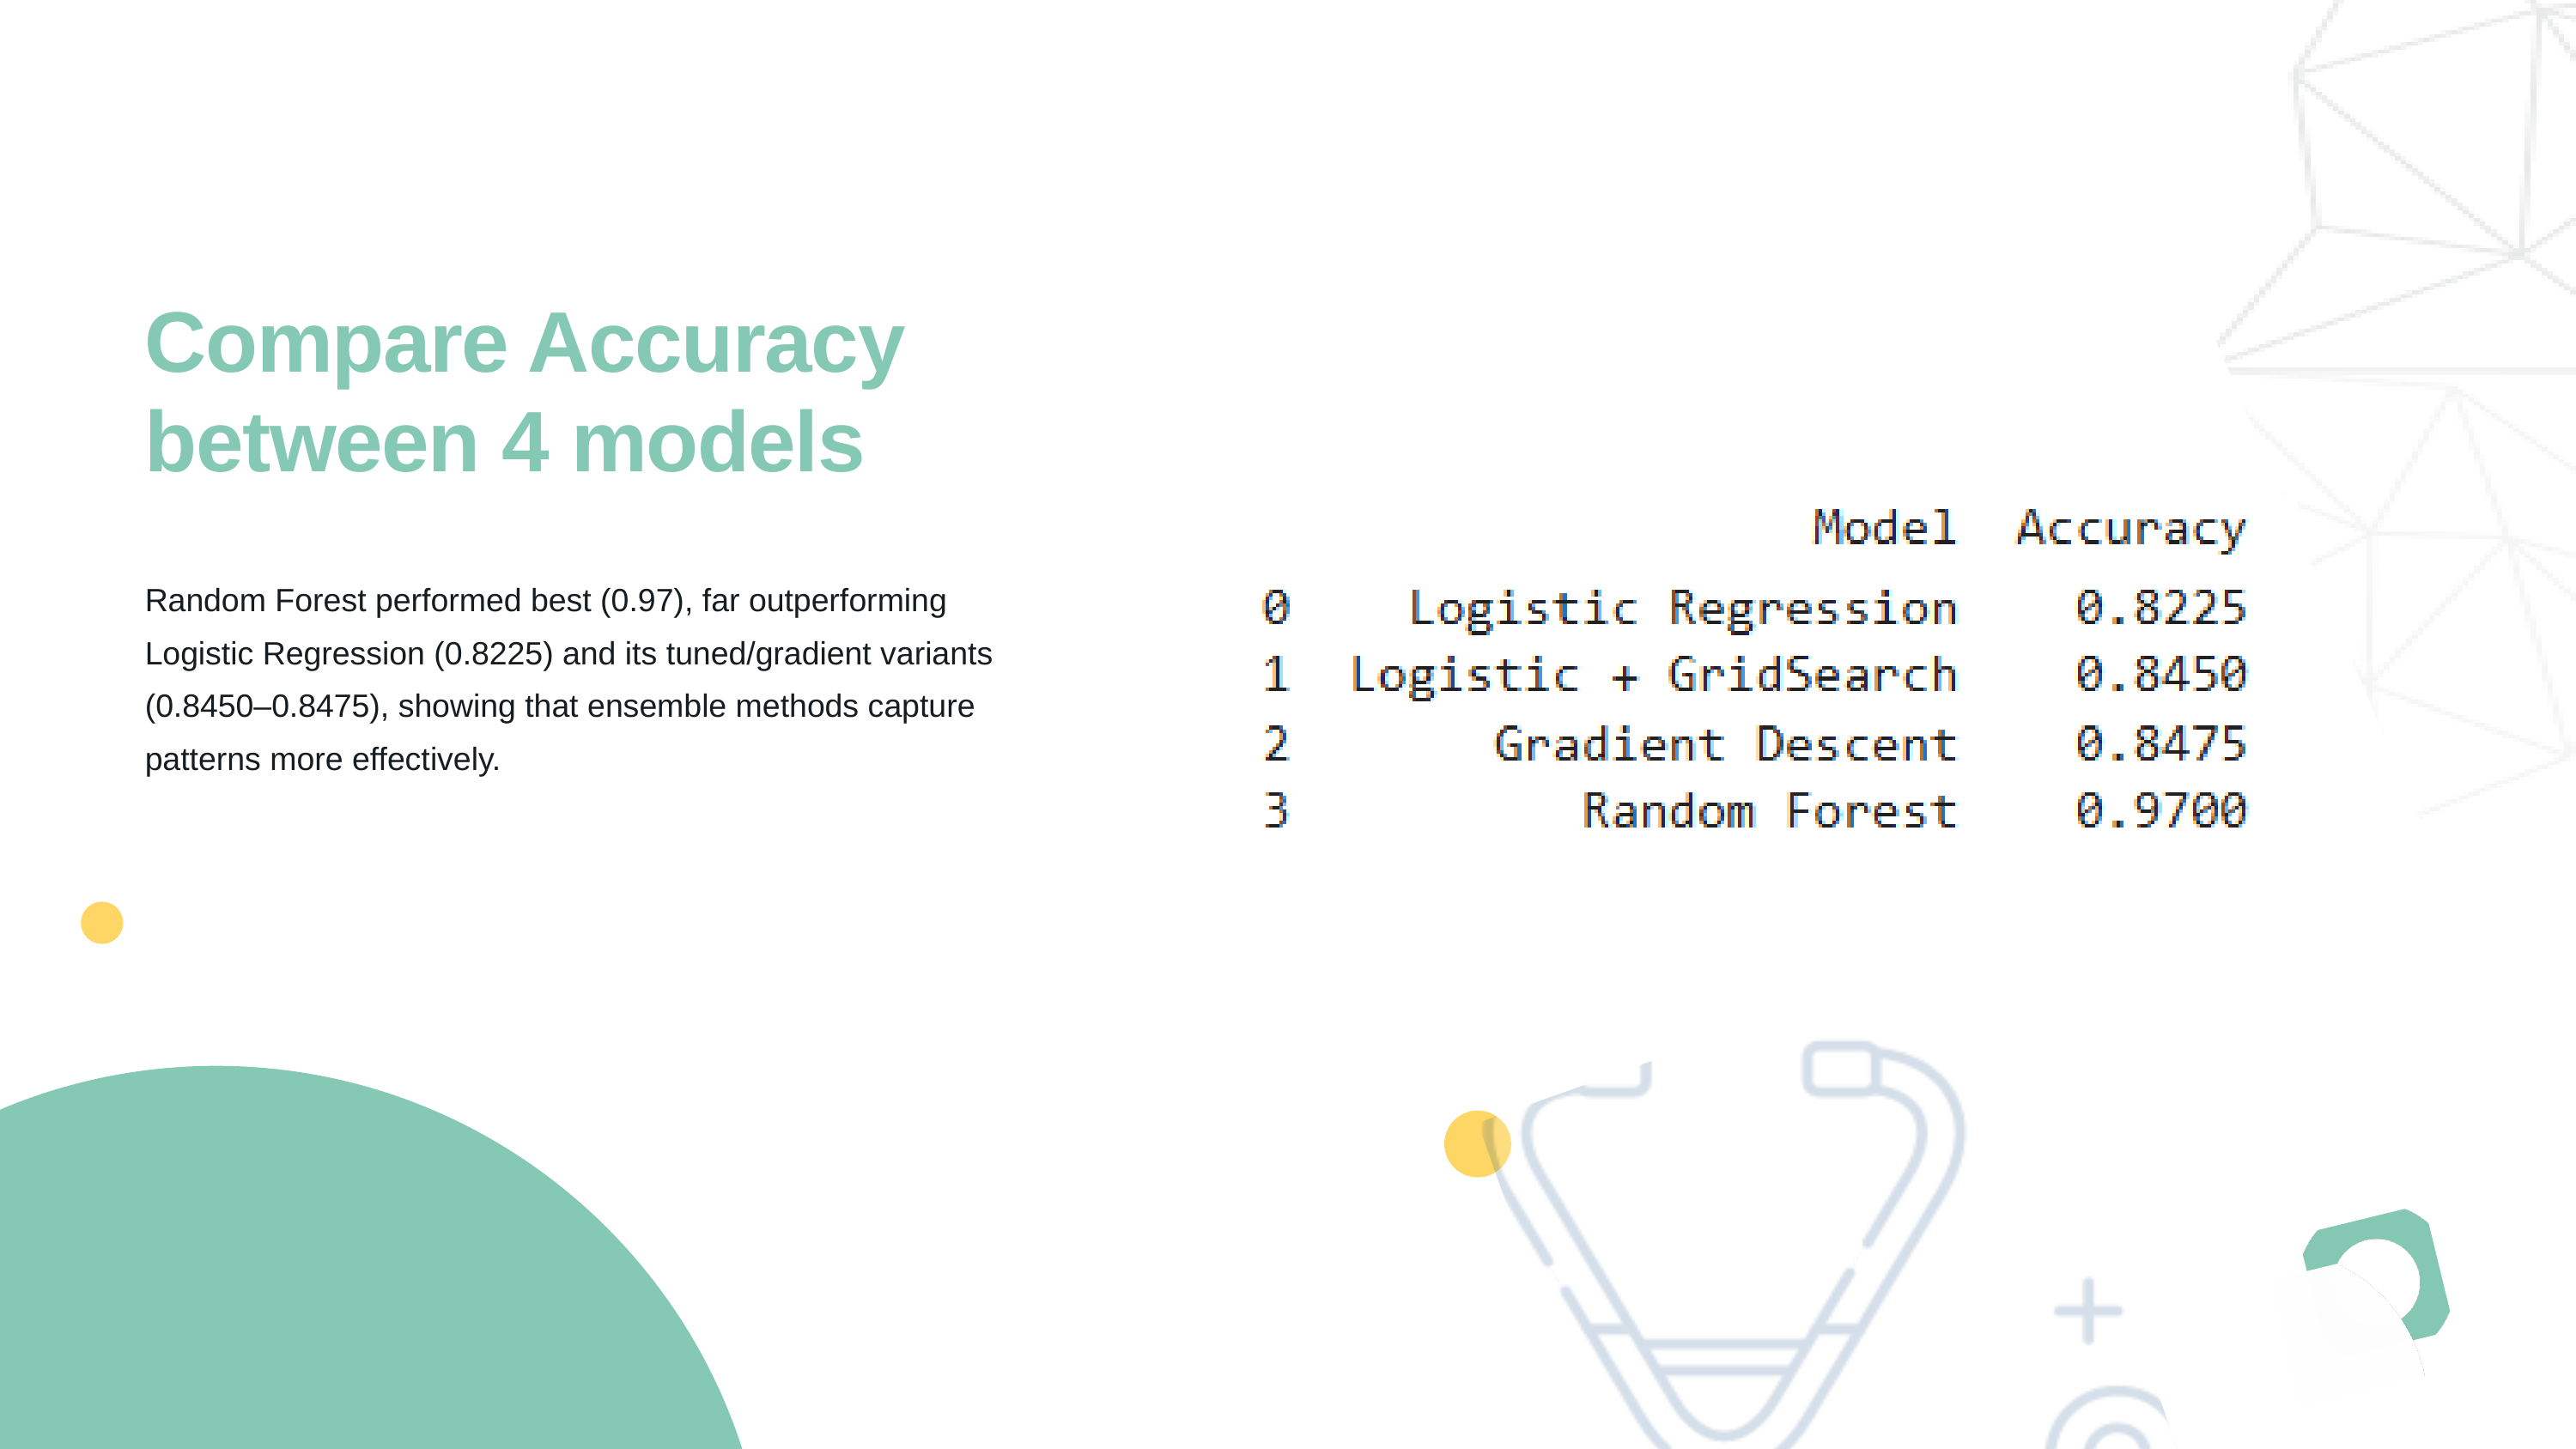

Compare Accuracy between 4 models

Random Forest performed best (0.97), far outperforming Logistic Regression (0.8225) and its tuned/gradient variants (0.8450–0.8475), showing that ensemble methods capture patterns more effectively.